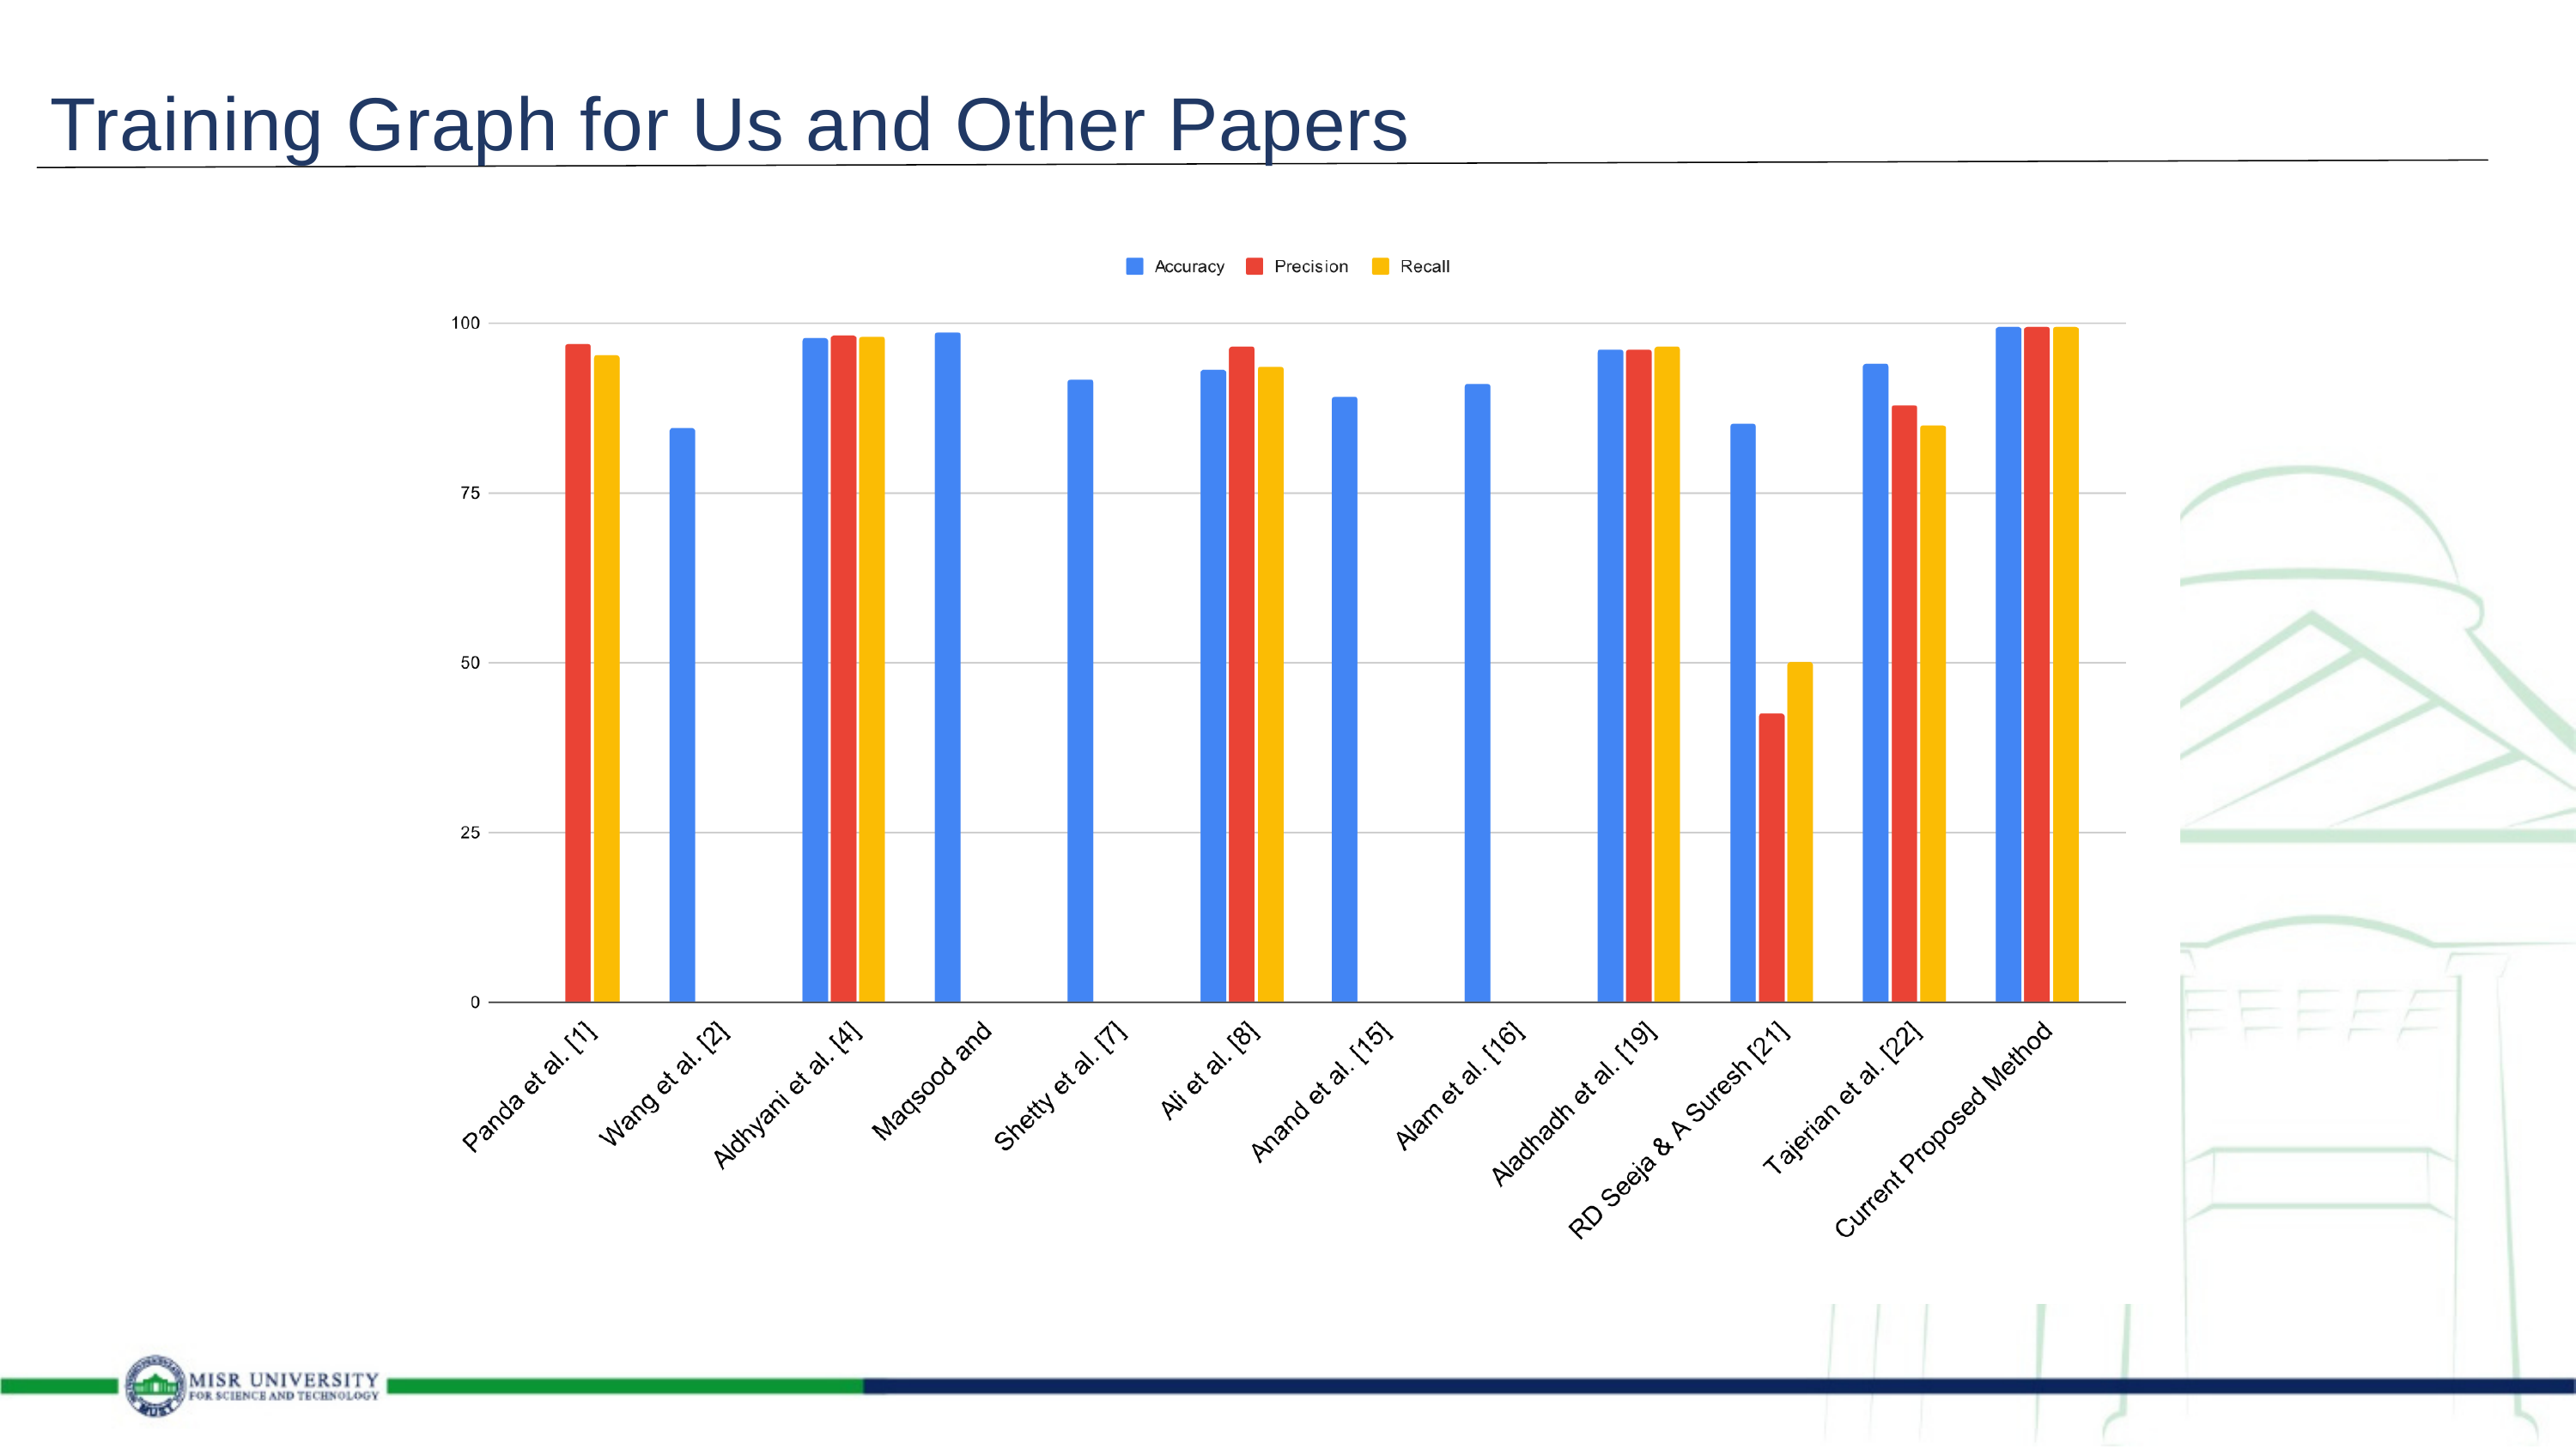

Training Graph for Us and Other Papers